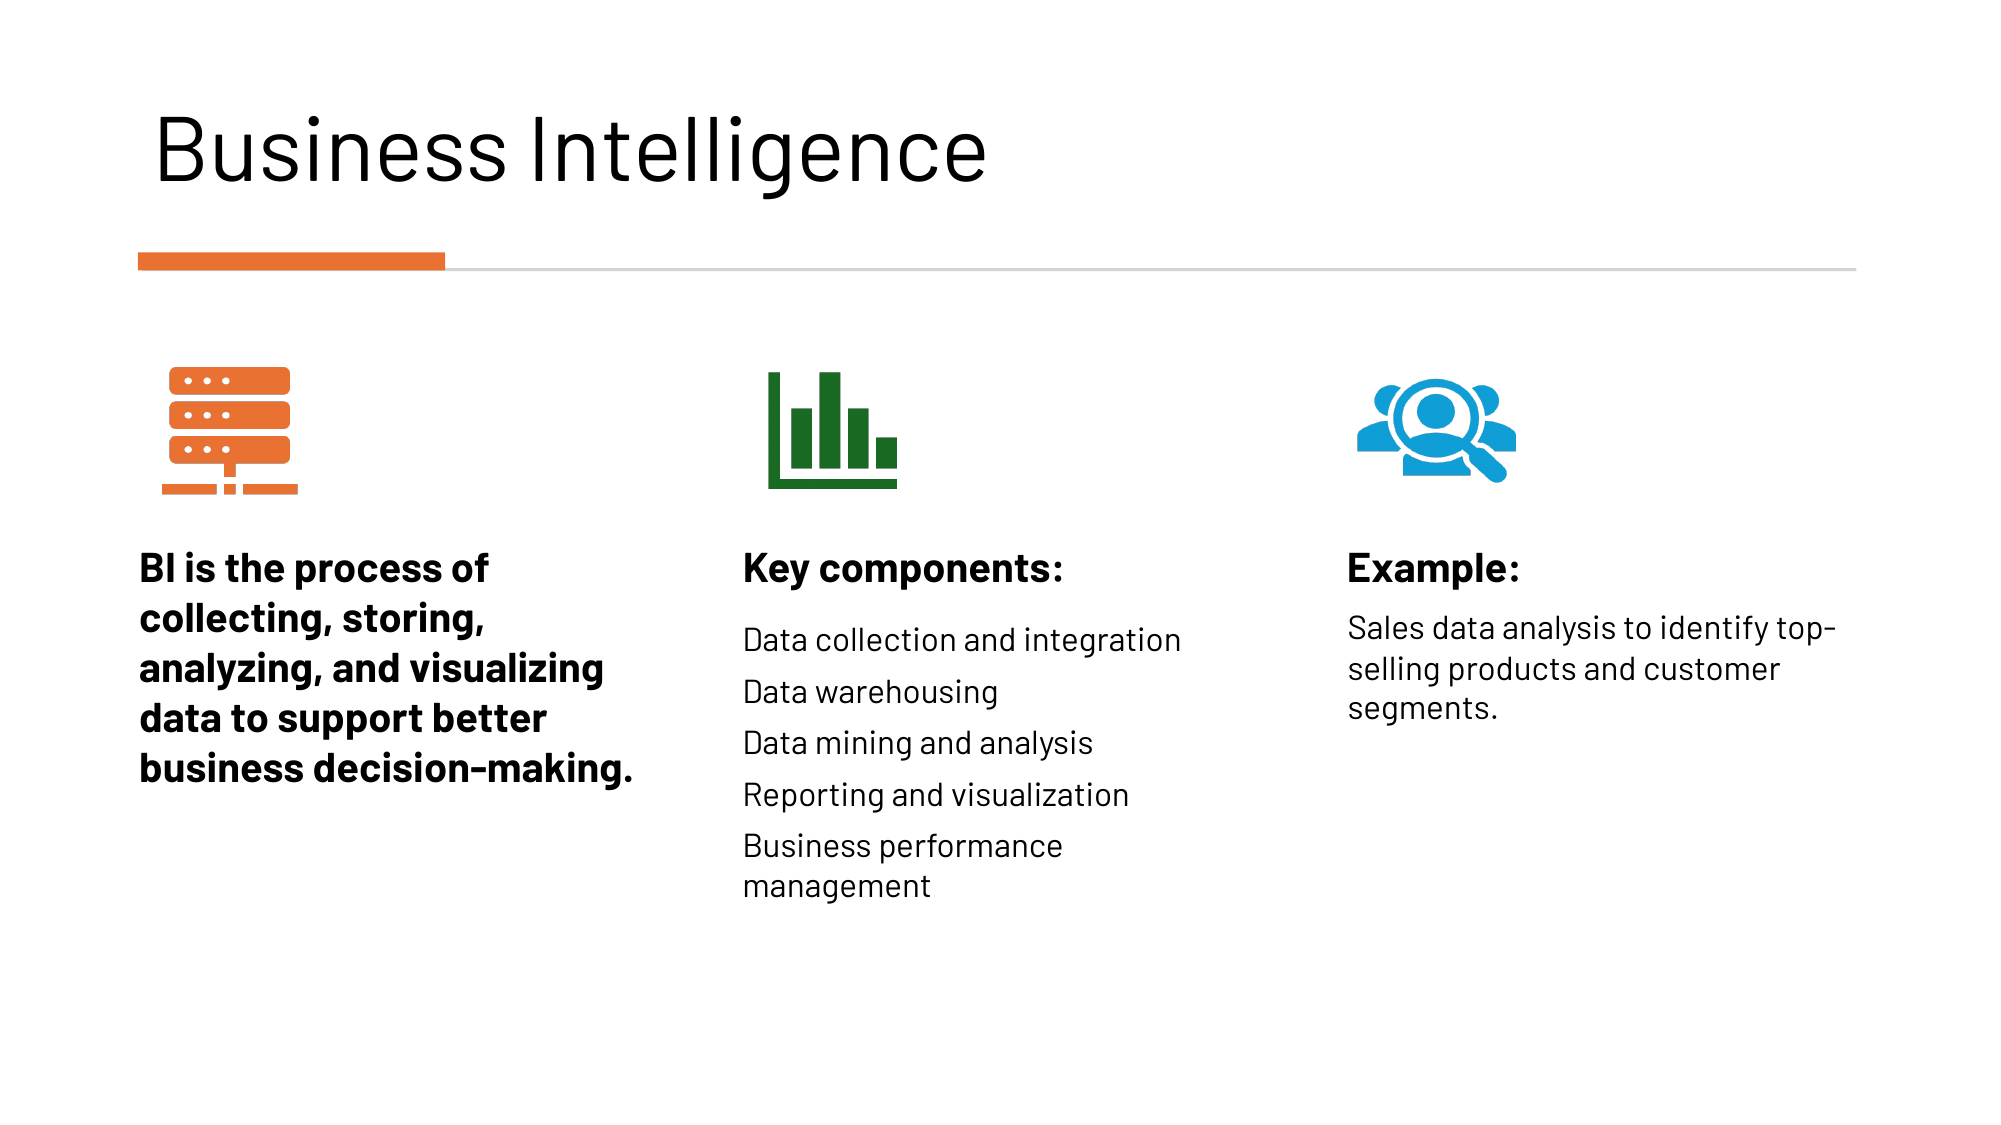

# Business Intelligence

BI is the process of collecting, storing, analyzing, and visualizing data to support better business decision-making.
Key components:
Data collection and integration
Data warehousing
Data mining and analysis
Reporting and visualization
Business performance management
Example:
Sales data analysis to identify top-selling products and customer segments.